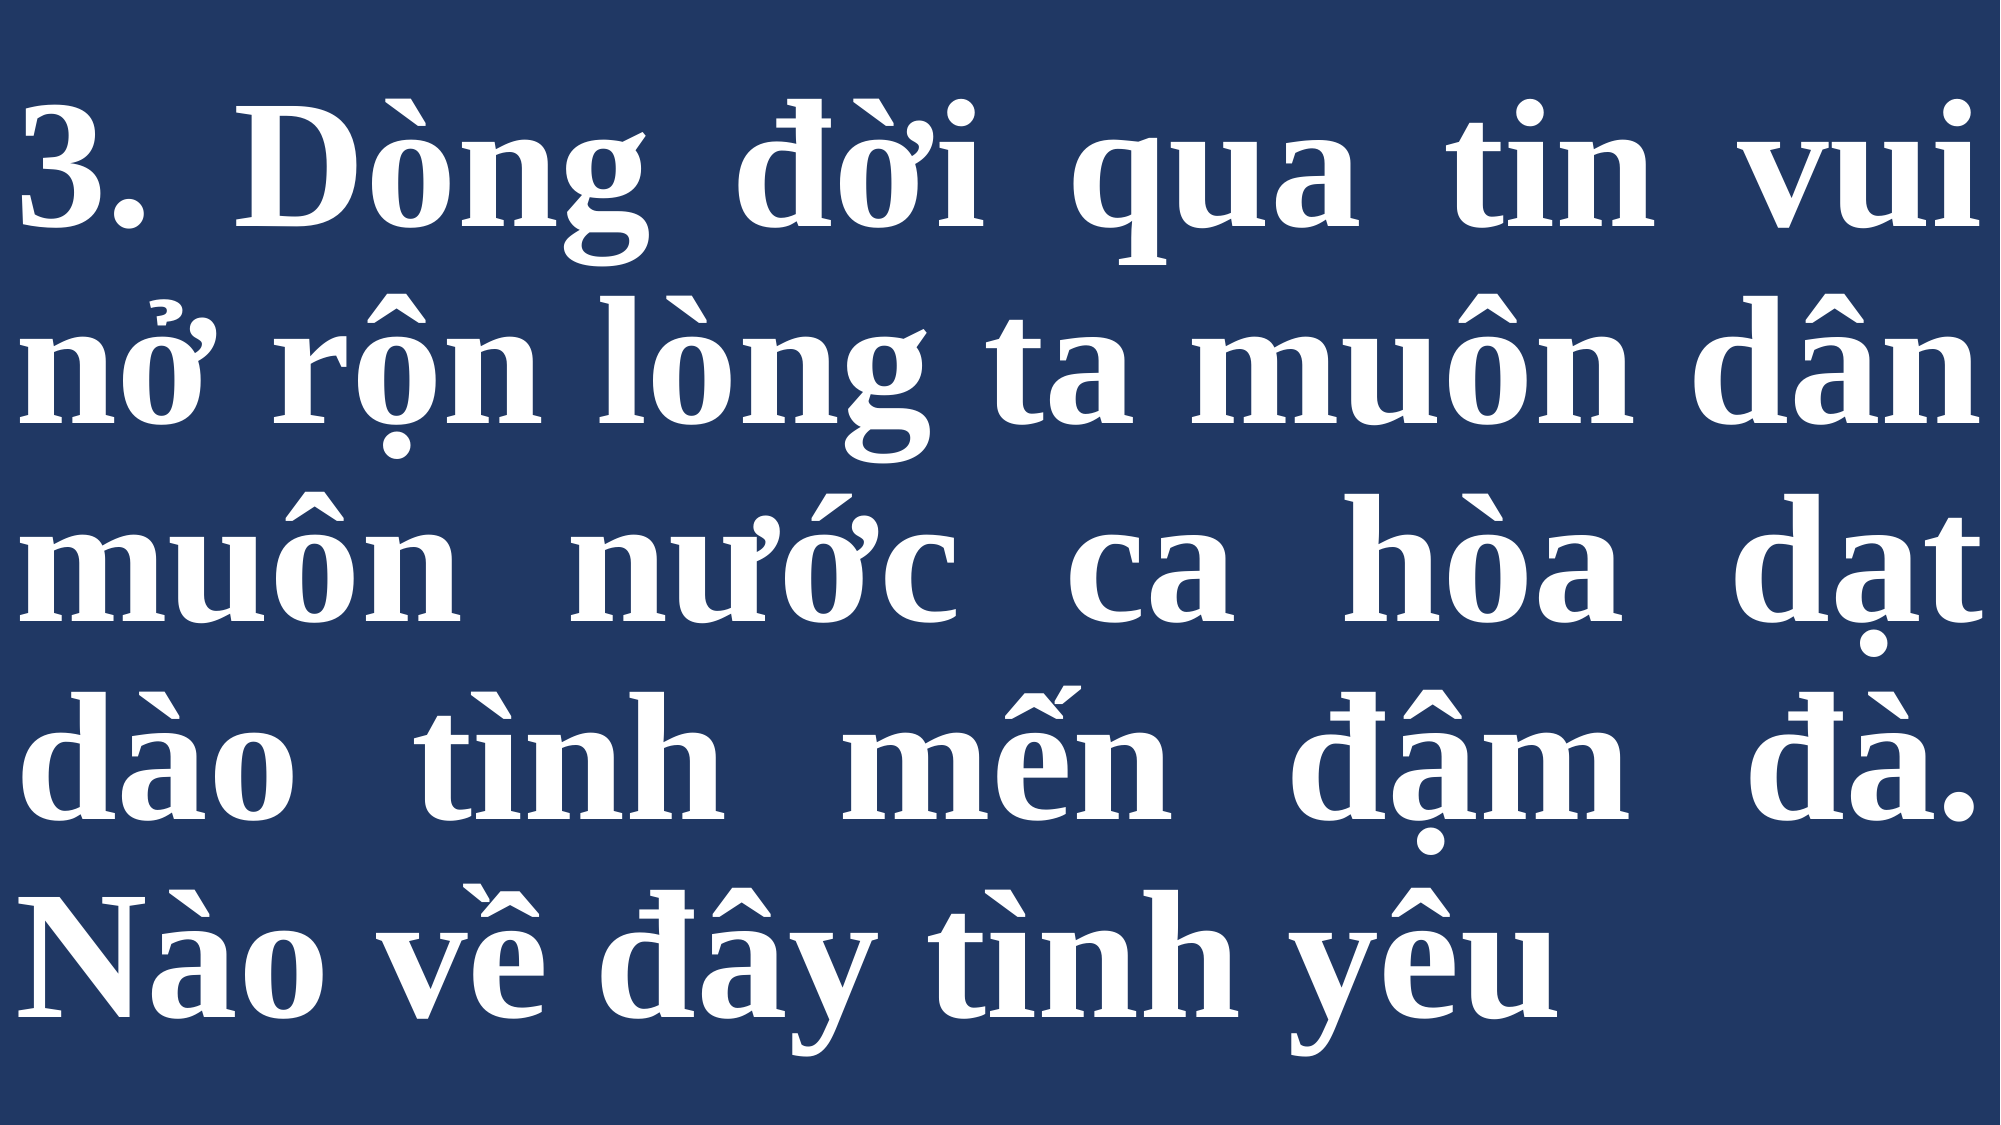

# 3. Dòng đời qua tin vui nở rộn lòng ta muôn dân muôn nước ca hòa dạt dào tình mến đậm đà. Nào về đây tình yêu